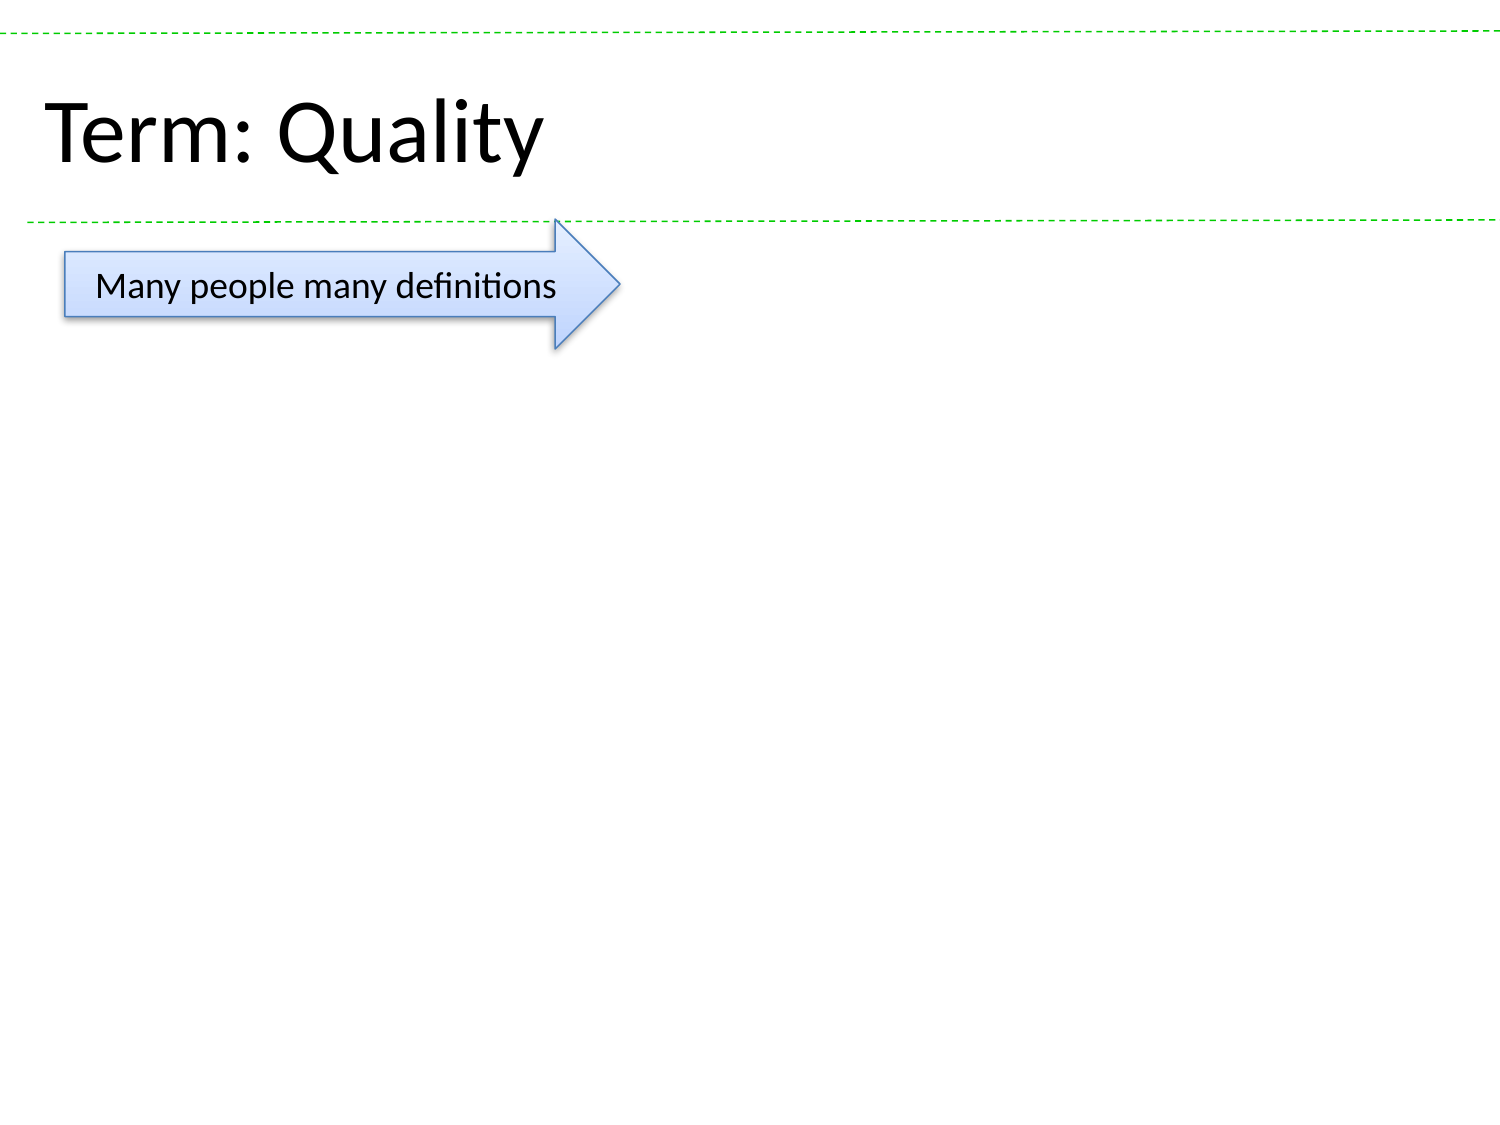

# Term: Quality
Many people many definitions